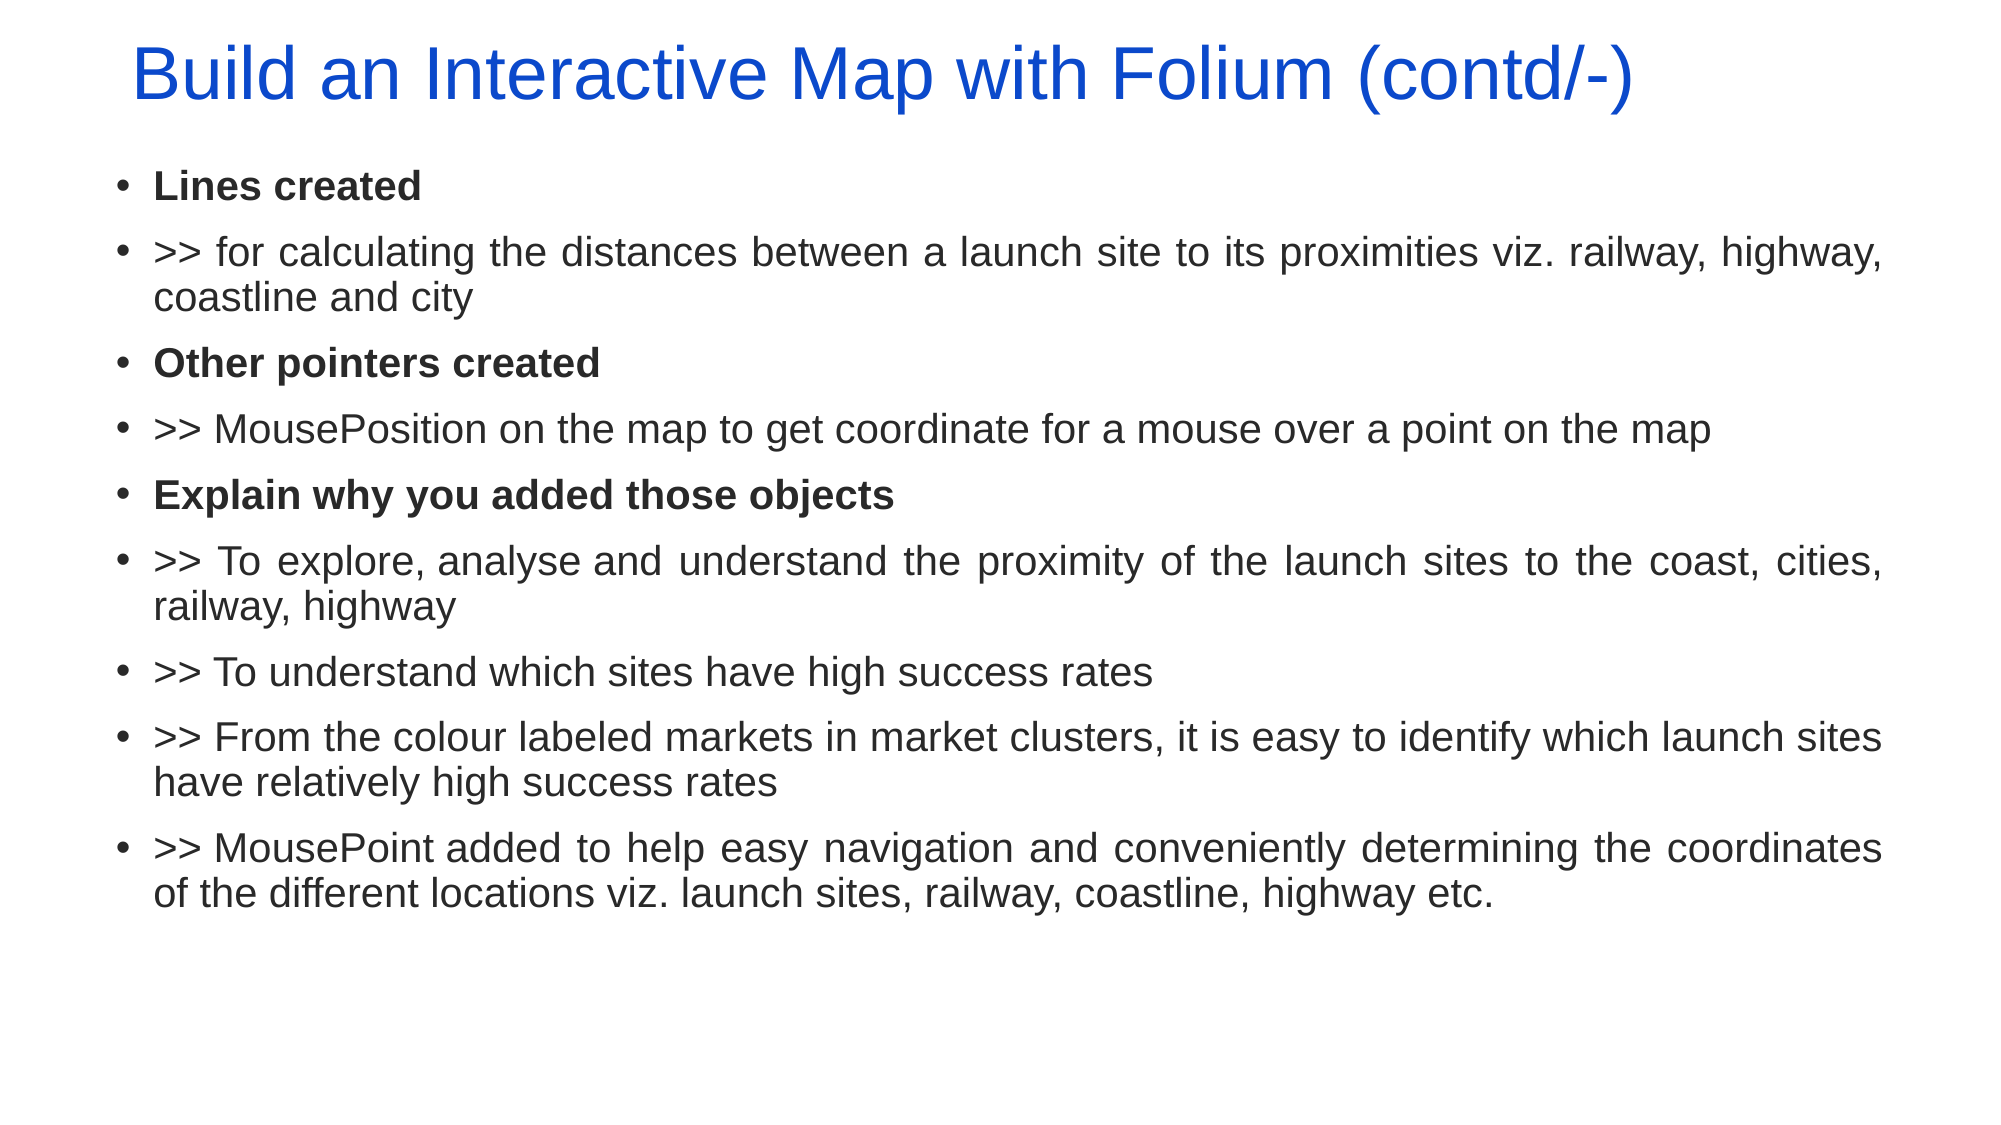

# Build an Interactive Map with Folium (contd/-)
Lines created​
>> for calculating the distances between a launch site to its proximities viz. railway, highway, coastline and city​
Other pointers created​
>> MousePosition on the map to get coordinate for a mouse over a point on the map​
Explain why you added those objects​
>> To explore, analyse and understand the proximity of the launch sites to the coast, cities, railway, highway​
>> To understand which sites have high success rates​
>> From the colour labeled markets in market clusters, it is easy to identify which launch sites have relatively high success rates​
>> MousePoint added to help easy navigation and conveniently determining the coordinates of the different locations viz. launch sites, railway, coastline, highway etc. ​